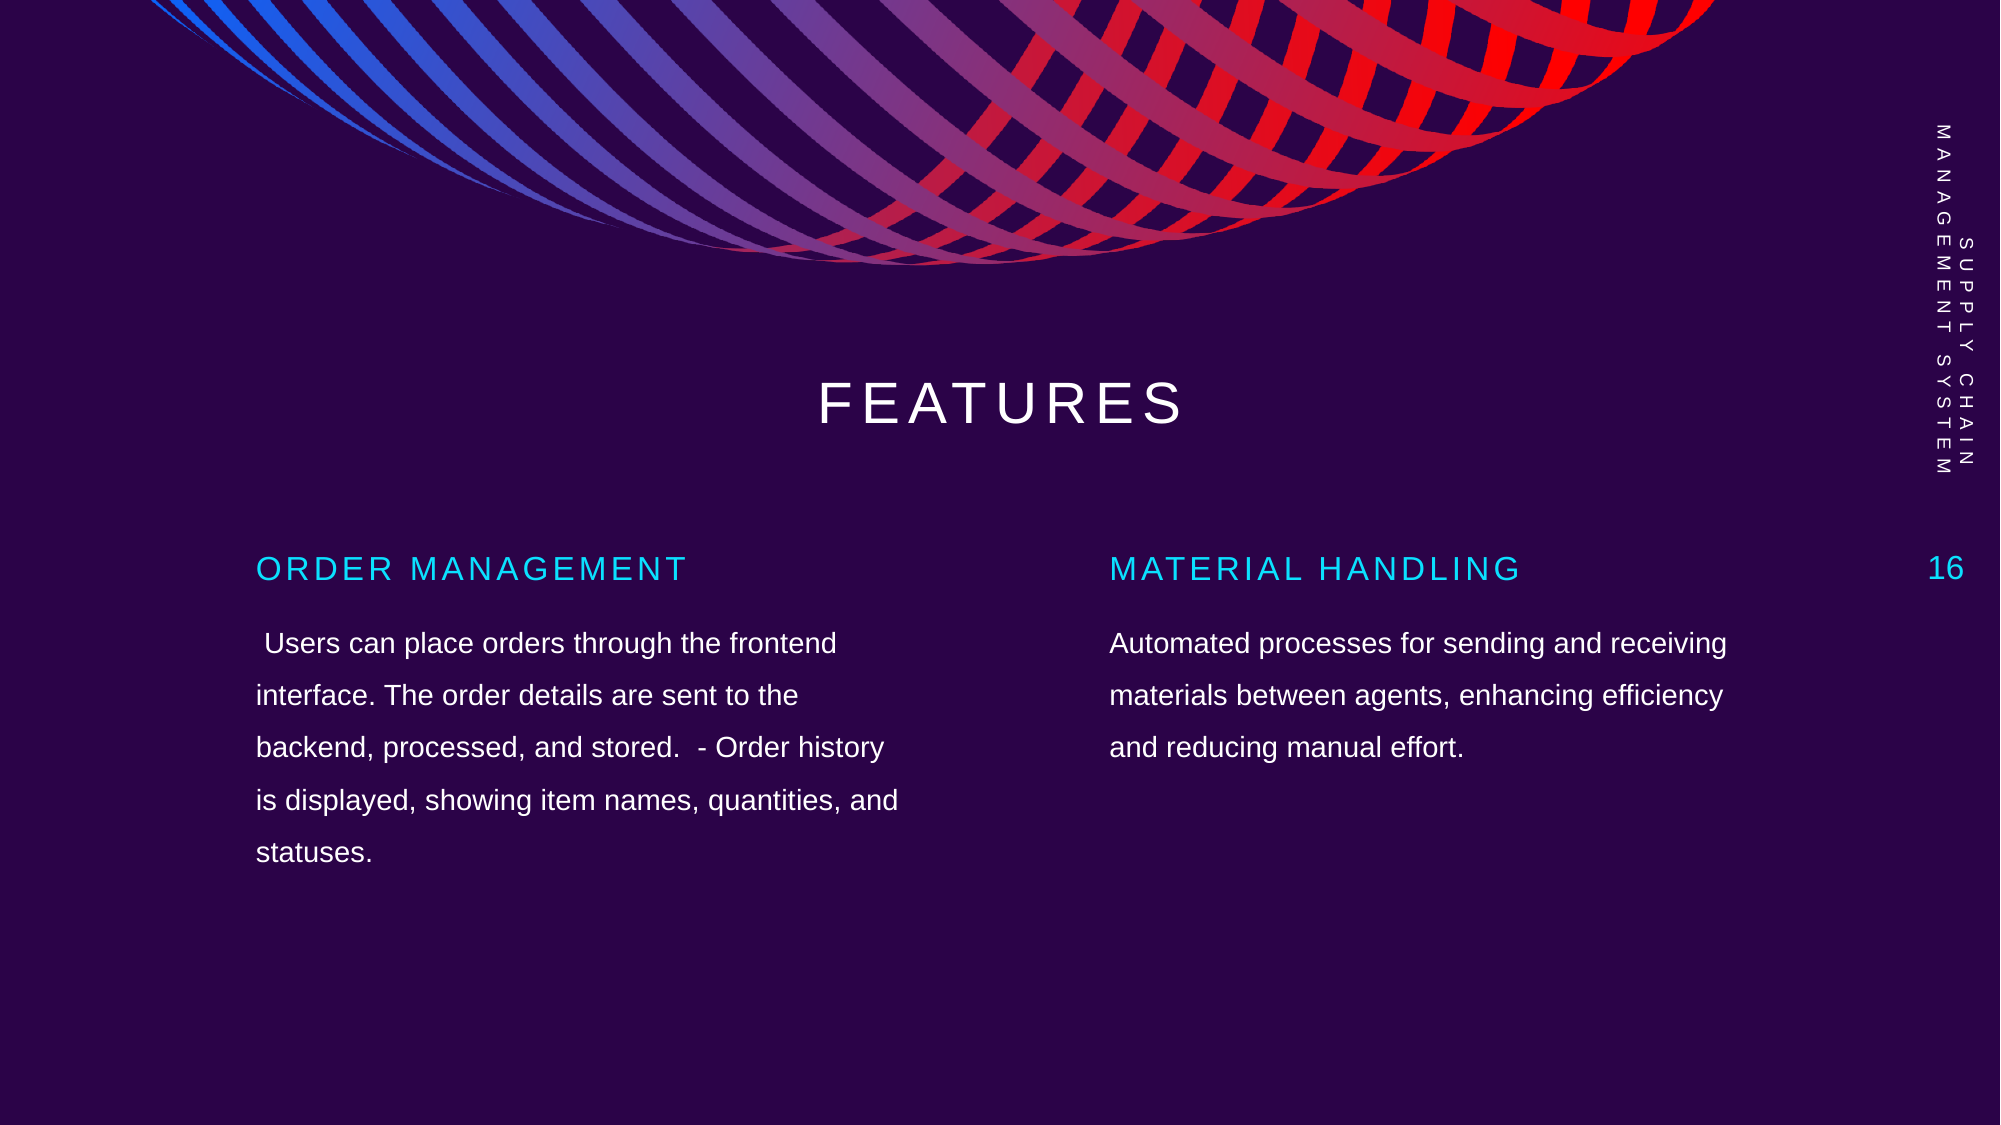

Supply Chain Management System
# features
16
Order management
Material handling
 Users can place orders through the frontend interface. The order details are sent to the backend, processed, and stored.  - Order history is displayed, showing item names, quantities, and statuses.
Automated processes for sending and receiving materials between agents, enhancing efficiency and reducing manual effort.